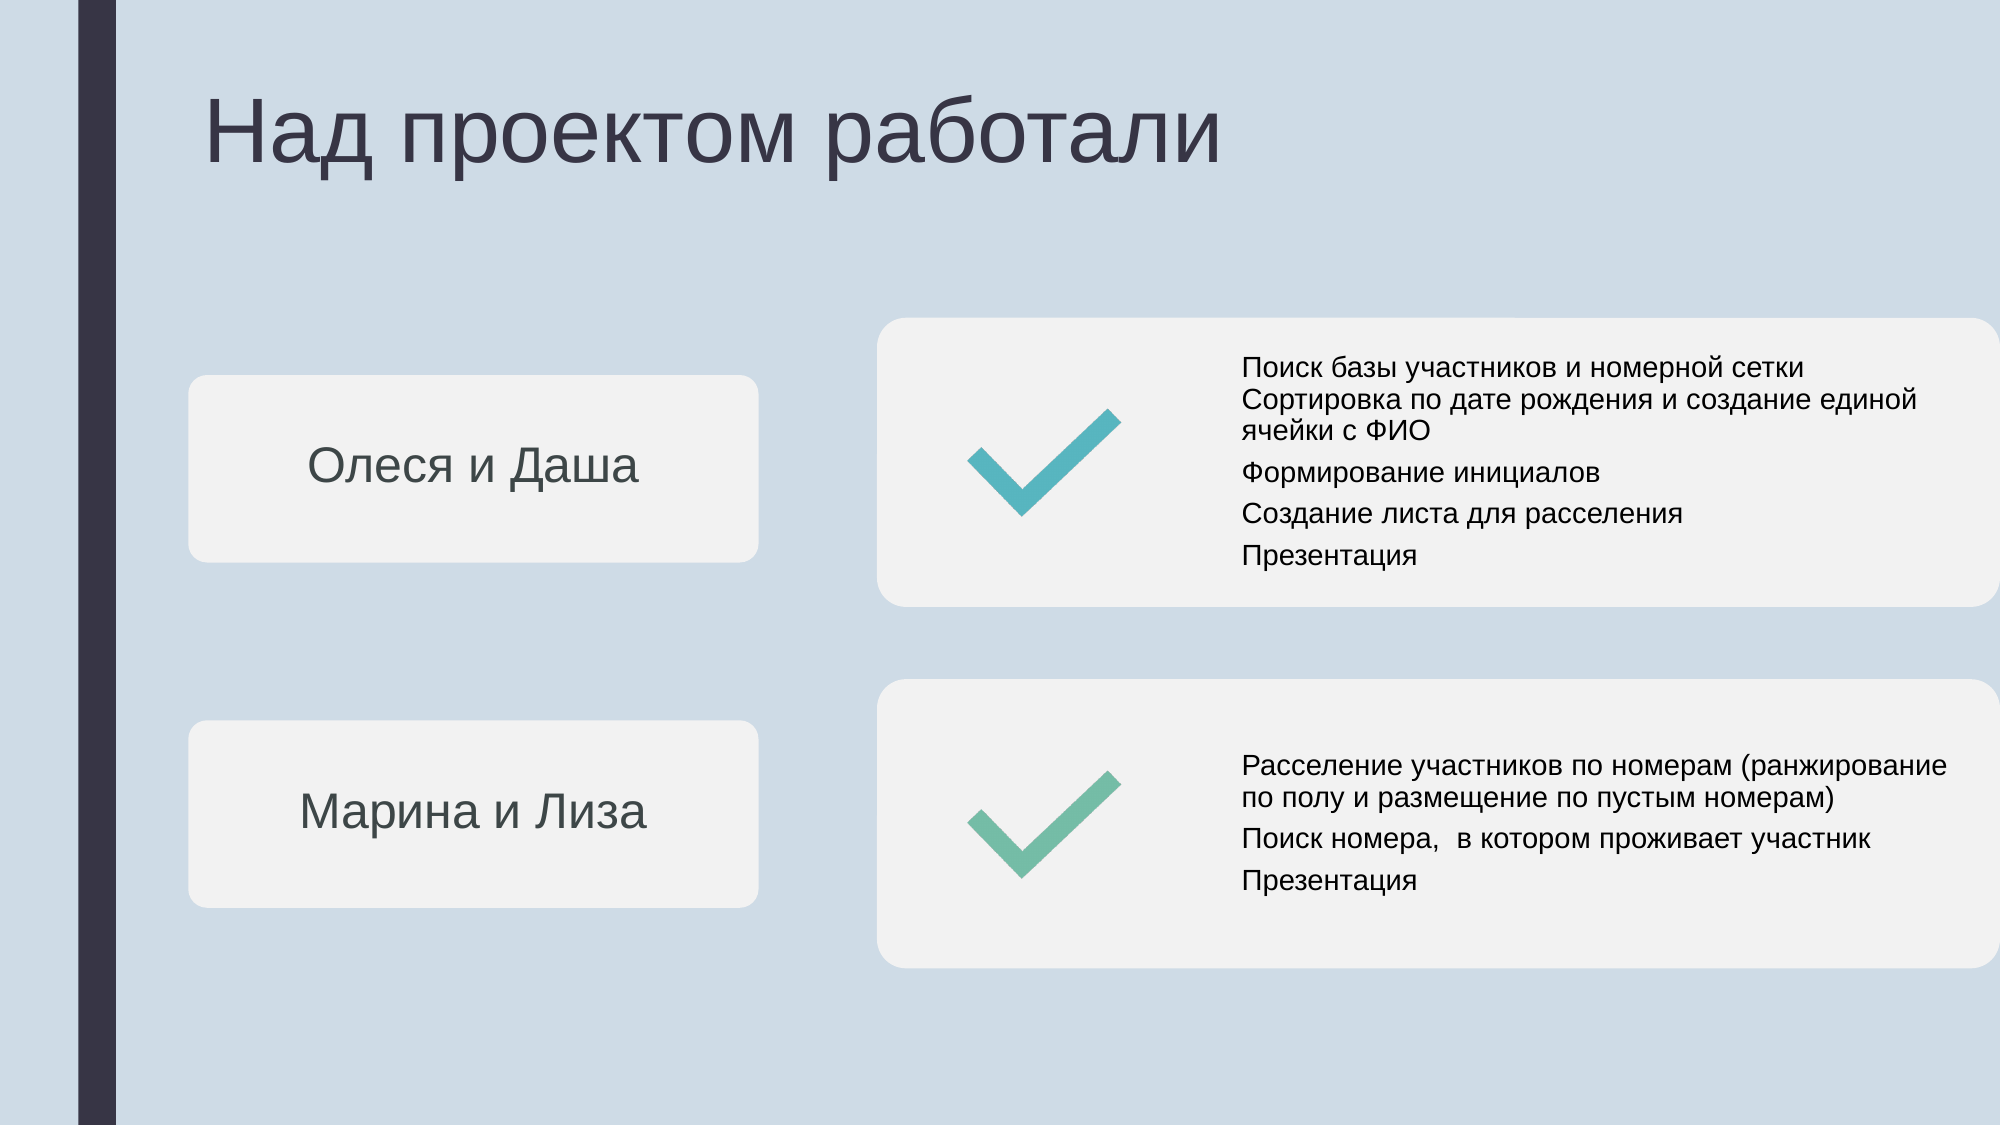

# Над проектом работали
Поиск базы участников и номерной сетки
Сортировка по дате рождения и создание единой ячейки с ФИО
Формирование инициалов
Создание листа для расселения
Презентация
Расселение участников по номерам (ранжирование по полу и размещение по пустым номерам)
Поиск номера,  в котором проживает участник
Презентация

Олеся и Даша

Марина и Лиза